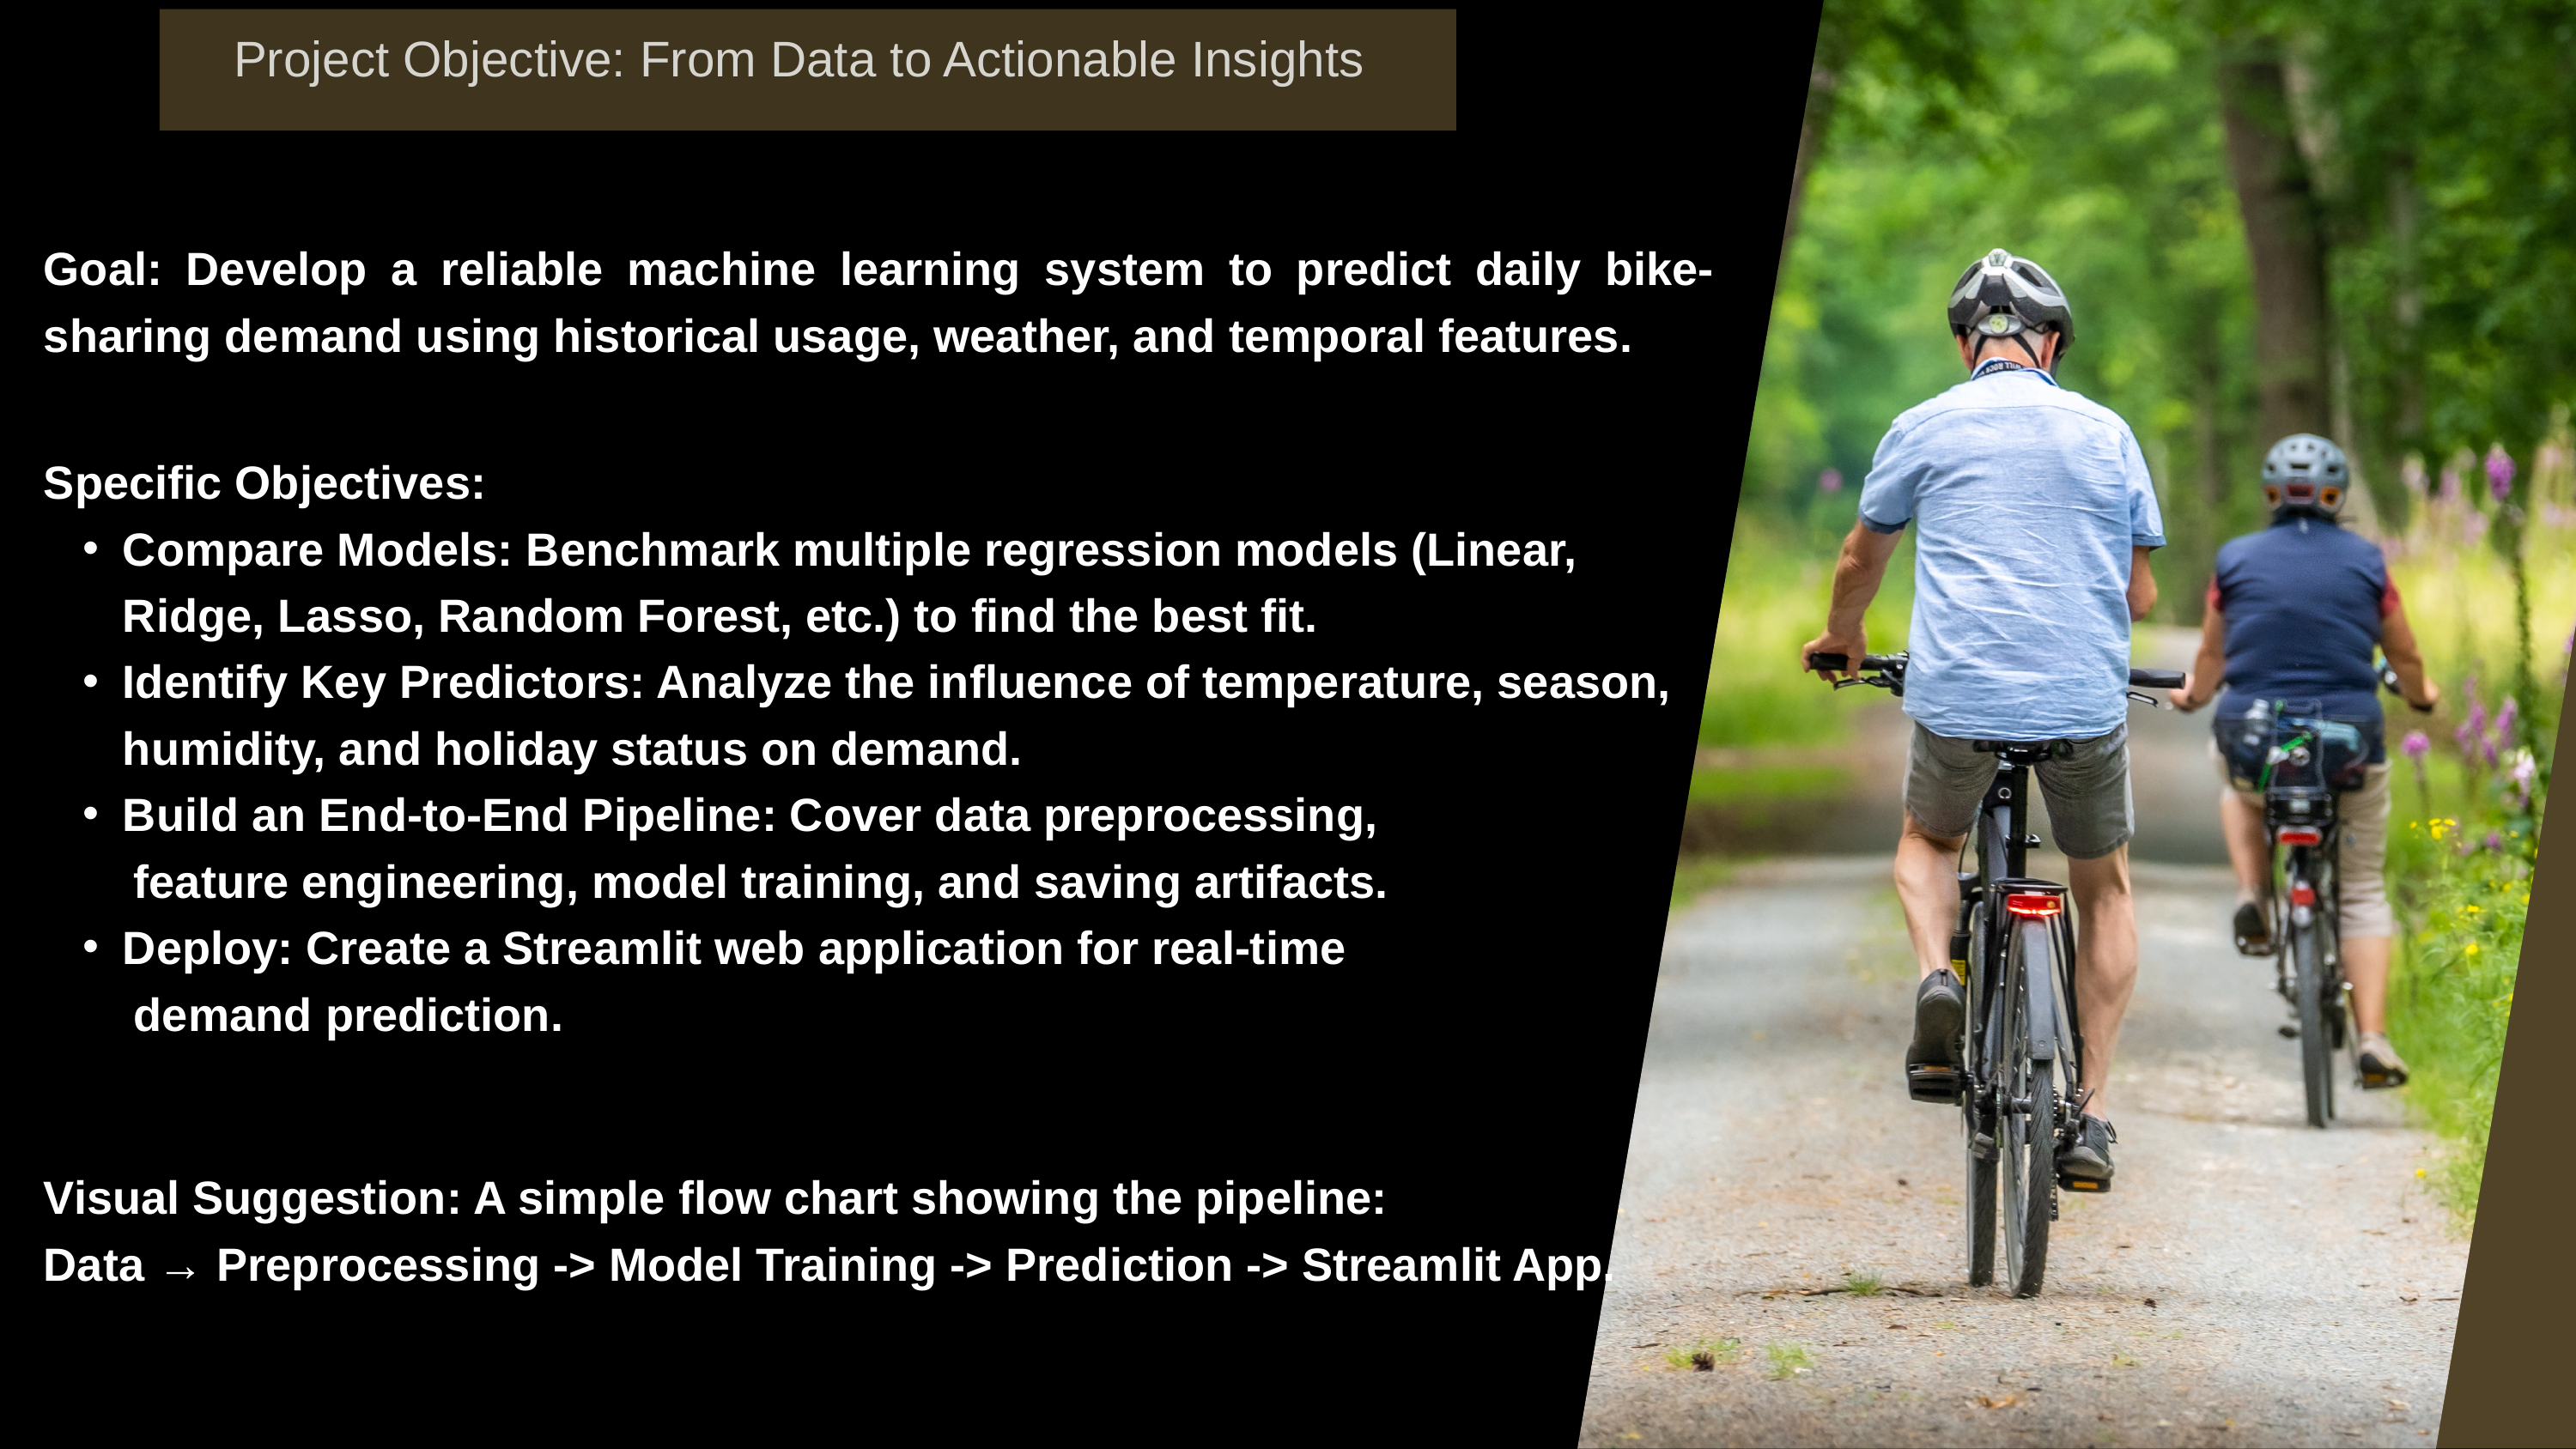

Project Objective: From Data to Actionable Insights

Goal: Develop a reliable machine learning system to predict daily bike-sharing demand using historical usage, weather, and temporal features.
Specific Objectives:
Compare Models: Benchmark multiple regression models (Linear, Ridge, Lasso, Random Forest, etc.) to find the best fit.
Identify Key Predictors: Analyze the influence of temperature, season, humidity, and holiday status on demand.
Build an End-to-End Pipeline: Cover data preprocessing,
       feature engineering, model training, and saving artifacts.
Deploy: Create a Streamlit web application for real-time
       demand prediction.

Visual Suggestion: A simple flow chart showing the pipeline:
Data → Preprocessing -> Model Training -> Prediction -> Streamlit App.